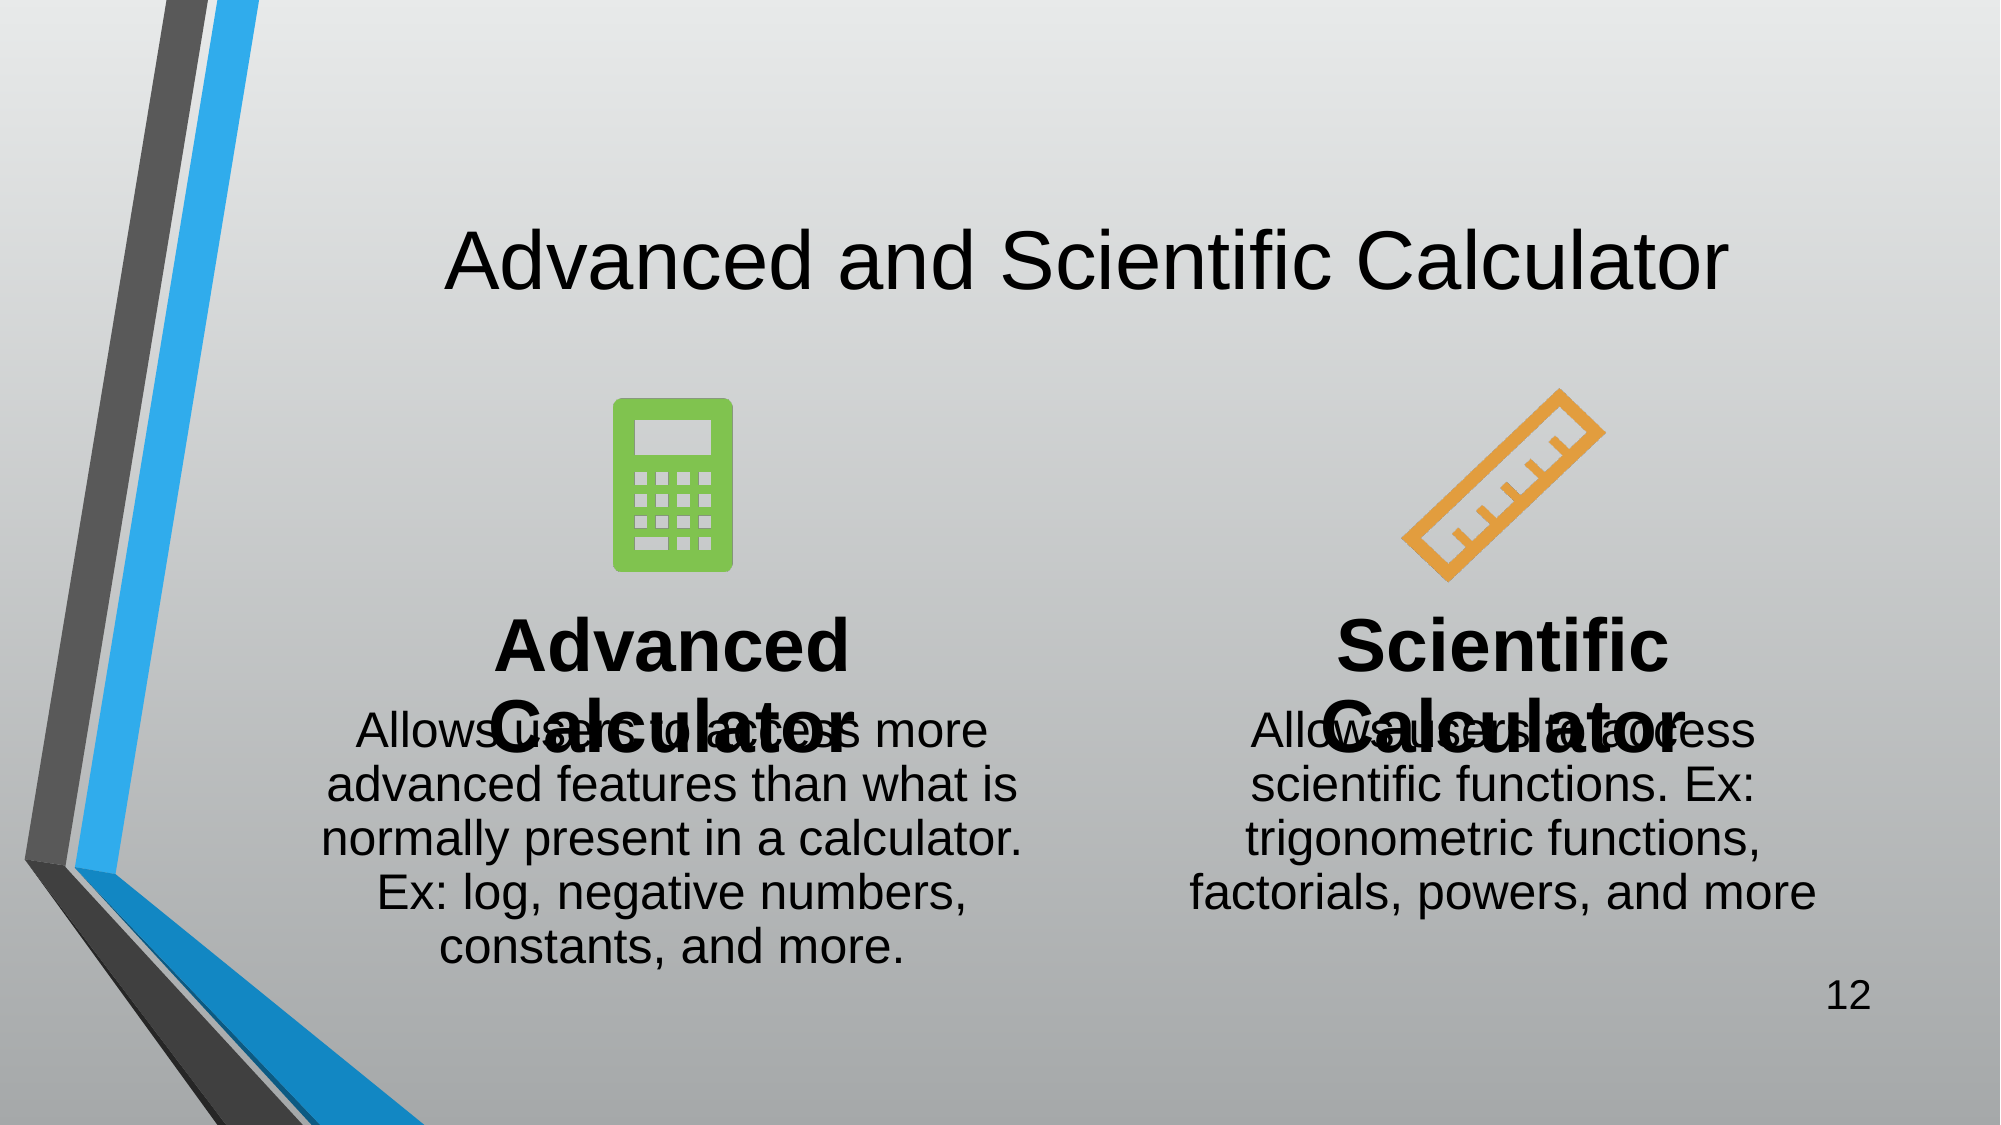

# Advanced and Scientific Calculator
Advanced Calculator
Allows users to access more advanced features than what is normally present in a calculator. Ex: log, negative numbers, constants, and more.
Scientific Calculator
Allows users to access scientific functions. Ex: trigonometric functions, factorials, powers, and more
12